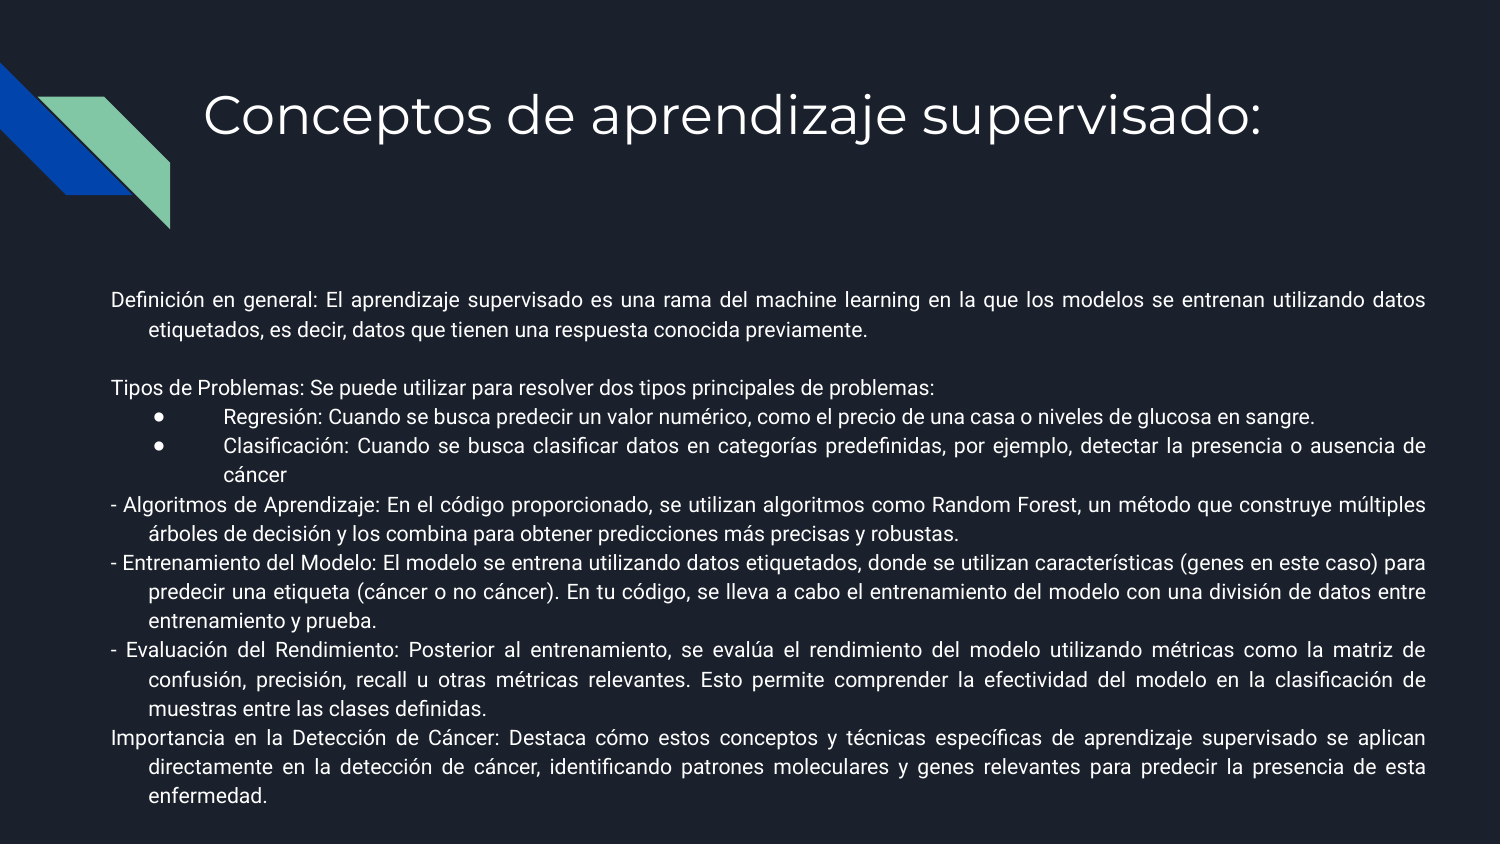

# Conceptos de aprendizaje supervisado:
Definición en general: El aprendizaje supervisado es una rama del machine learning en la que los modelos se entrenan utilizando datos etiquetados, es decir, datos que tienen una respuesta conocida previamente.

Tipos de Problemas: Se puede utilizar para resolver dos tipos principales de problemas:
Regresión: Cuando se busca predecir un valor numérico, como el precio de una casa o niveles de glucosa en sangre.
Clasificación: Cuando se busca clasificar datos en categorías predefinidas, por ejemplo, detectar la presencia o ausencia de cáncer
- Algoritmos de Aprendizaje: En el código proporcionado, se utilizan algoritmos como Random Forest, un método que construye múltiples árboles de decisión y los combina para obtener predicciones más precisas y robustas.
- Entrenamiento del Modelo: El modelo se entrena utilizando datos etiquetados, donde se utilizan características (genes en este caso) para predecir una etiqueta (cáncer o no cáncer). En tu código, se lleva a cabo el entrenamiento del modelo con una división de datos entre entrenamiento y prueba.
- Evaluación del Rendimiento: Posterior al entrenamiento, se evalúa el rendimiento del modelo utilizando métricas como la matriz de confusión, precisión, recall u otras métricas relevantes. Esto permite comprender la efectividad del modelo en la clasificación de muestras entre las clases definidas.
Importancia en la Detección de Cáncer: Destaca cómo estos conceptos y técnicas específicas de aprendizaje supervisado se aplican directamente en la detección de cáncer, identificando patrones moleculares y genes relevantes para predecir la presencia de esta enfermedad.